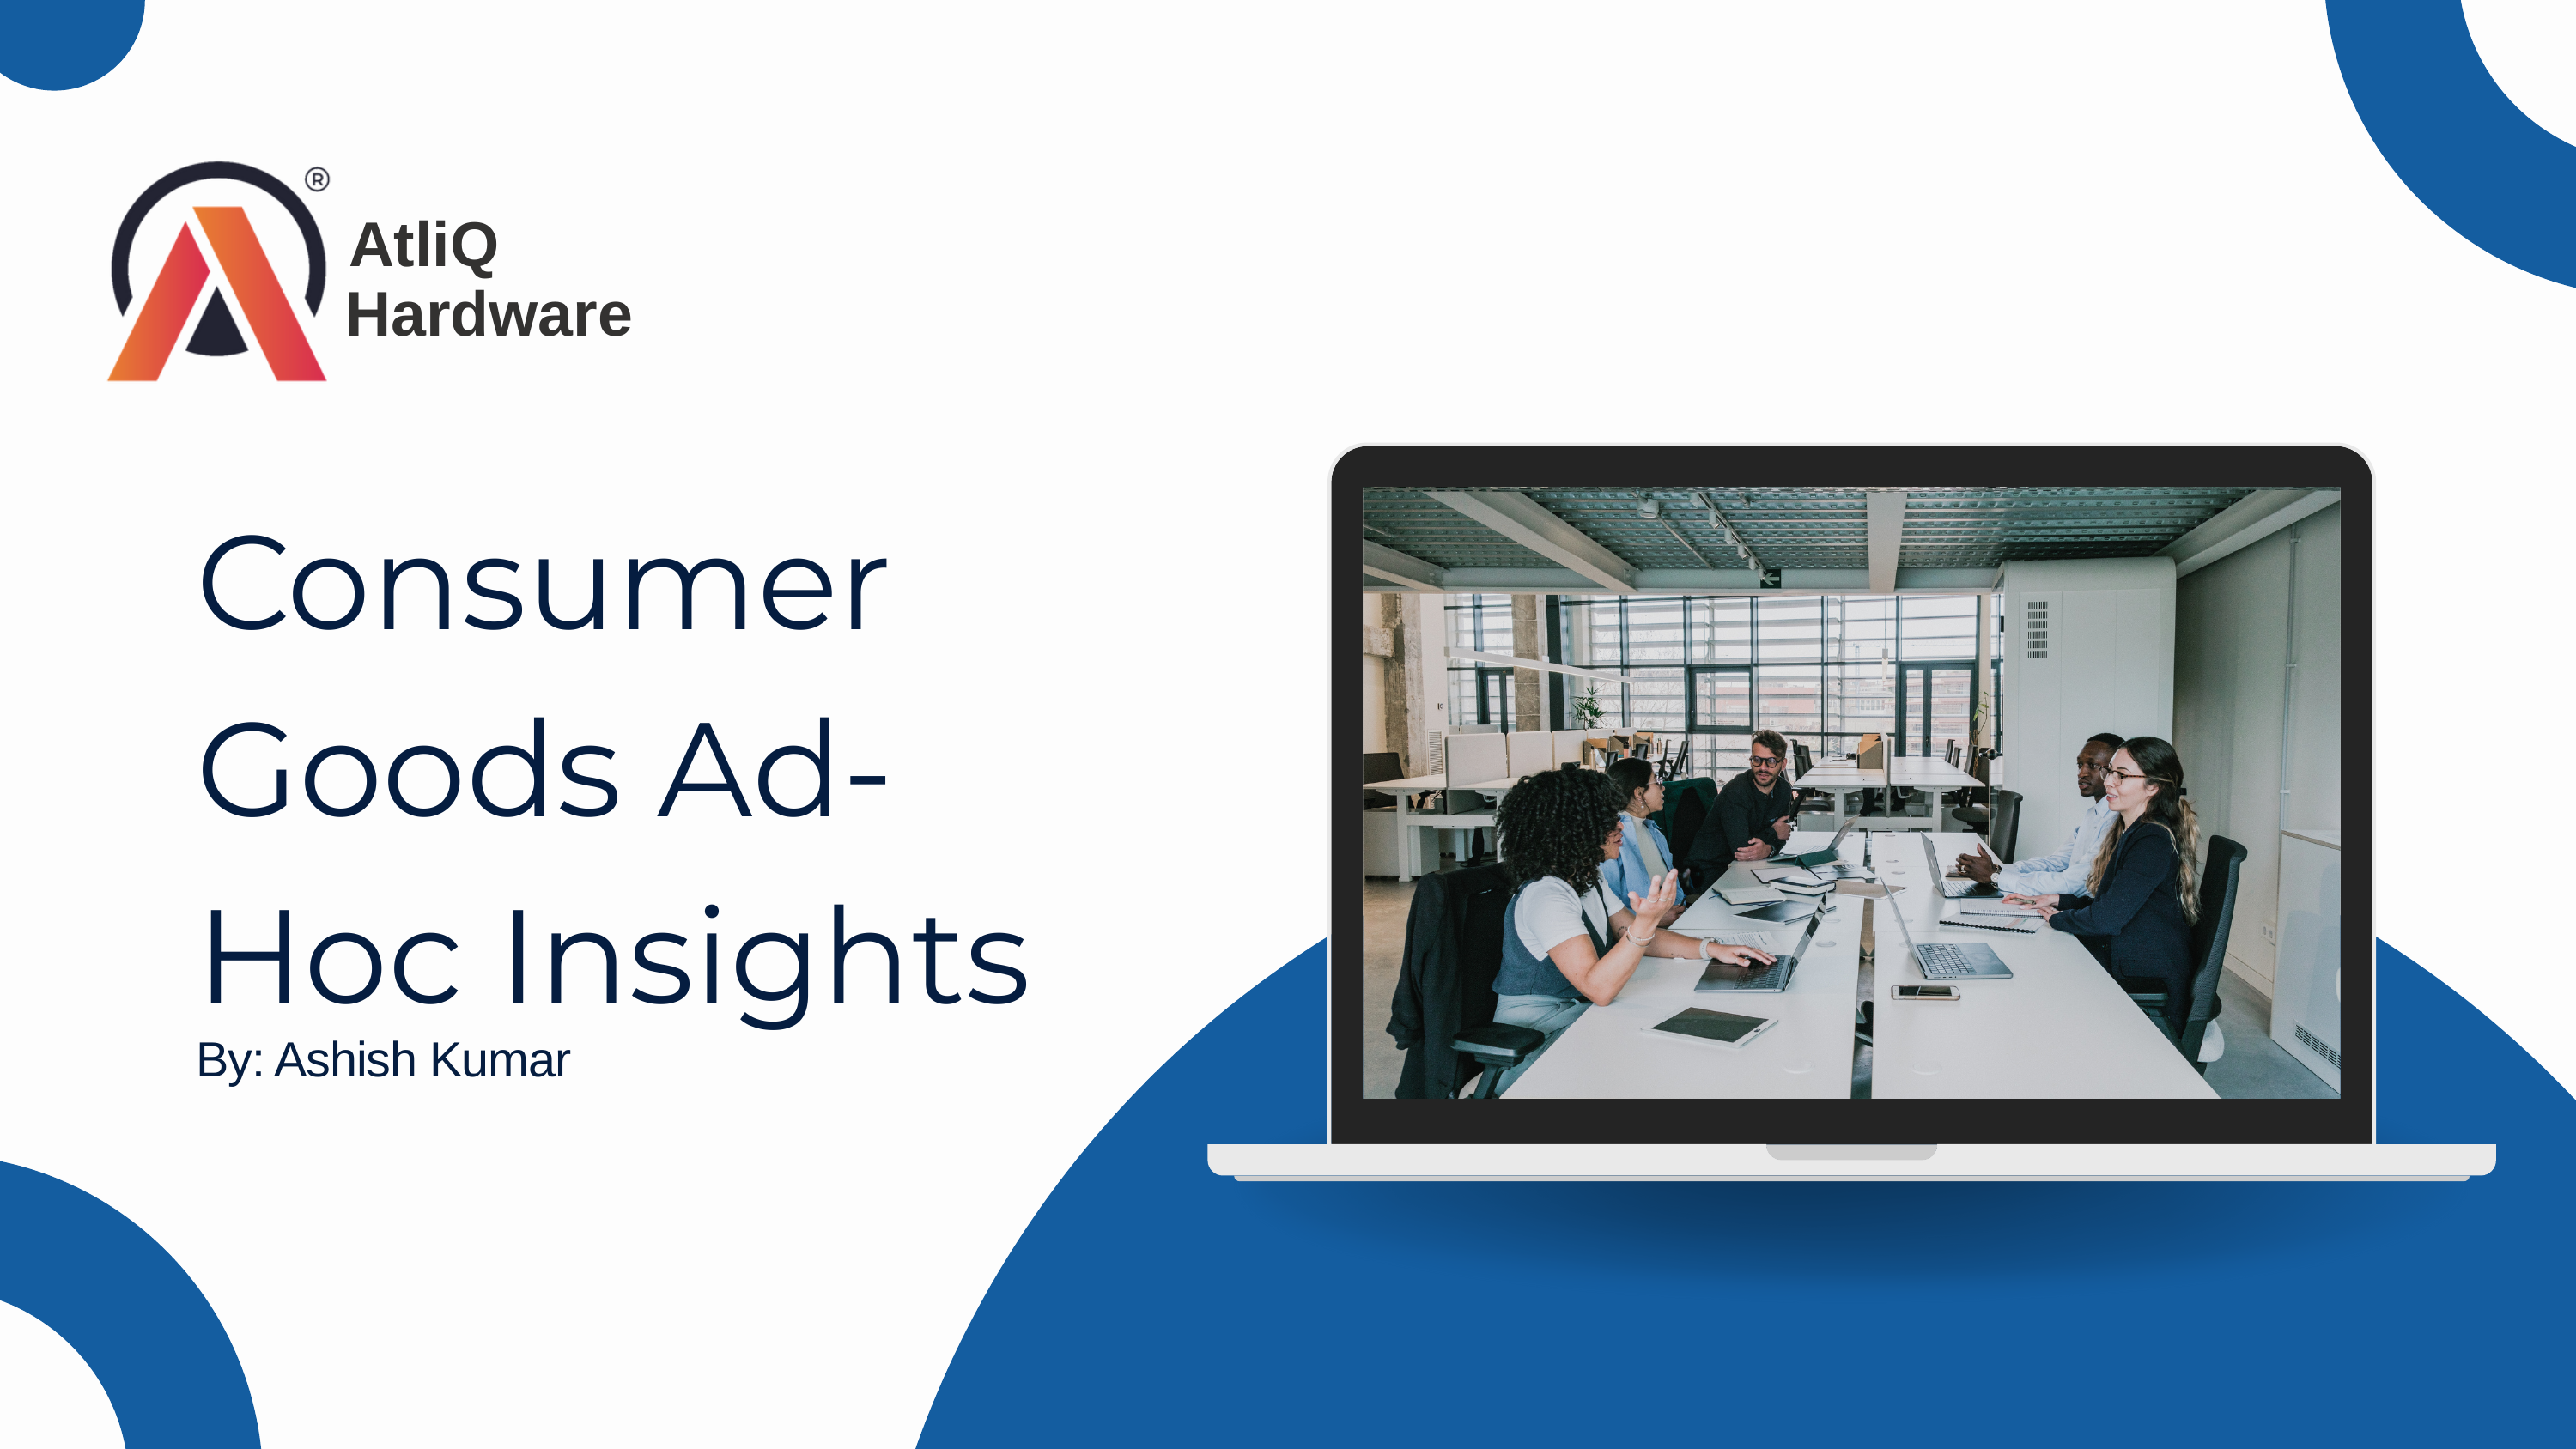

AtliQ

Hardware

Consumer Goods Ad-Hoc Insights

By: Ashish Kumar